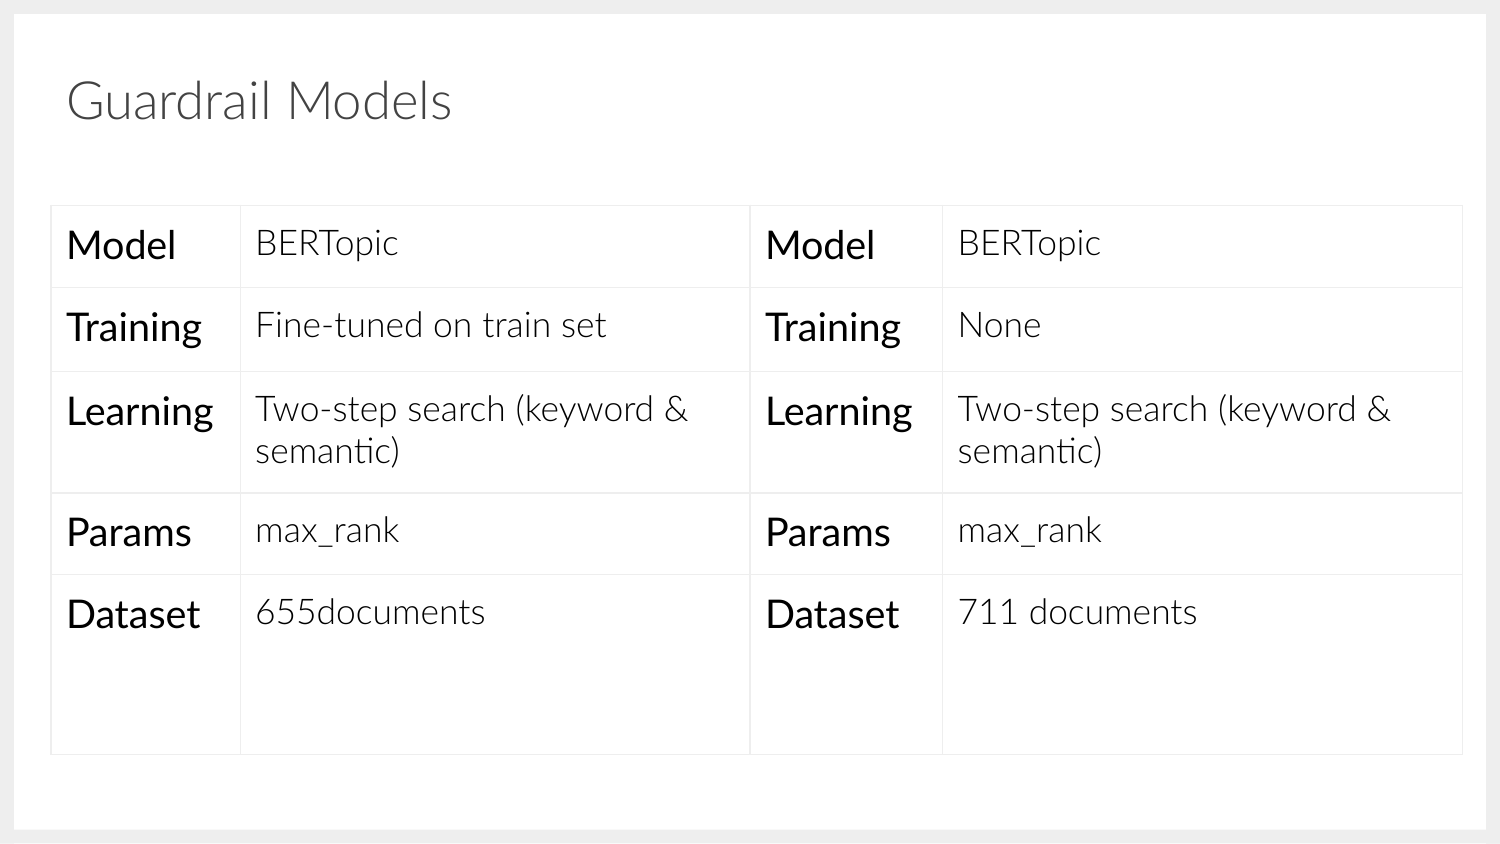

# Guardrail Models

| Model | BERTopic |
| --- | --- |
| Training | Fine-tuned on train set |
| Learning | Two-step search (keyword & semantic) |
| Params | max\_rank |
| Dataset | 655documents |
| Model | BERTopic |
| --- | --- |
| Training | None |
| Learning | Two-step search (keyword & semantic) |
| Params | max\_rank |
| Dataset | 711 documents |